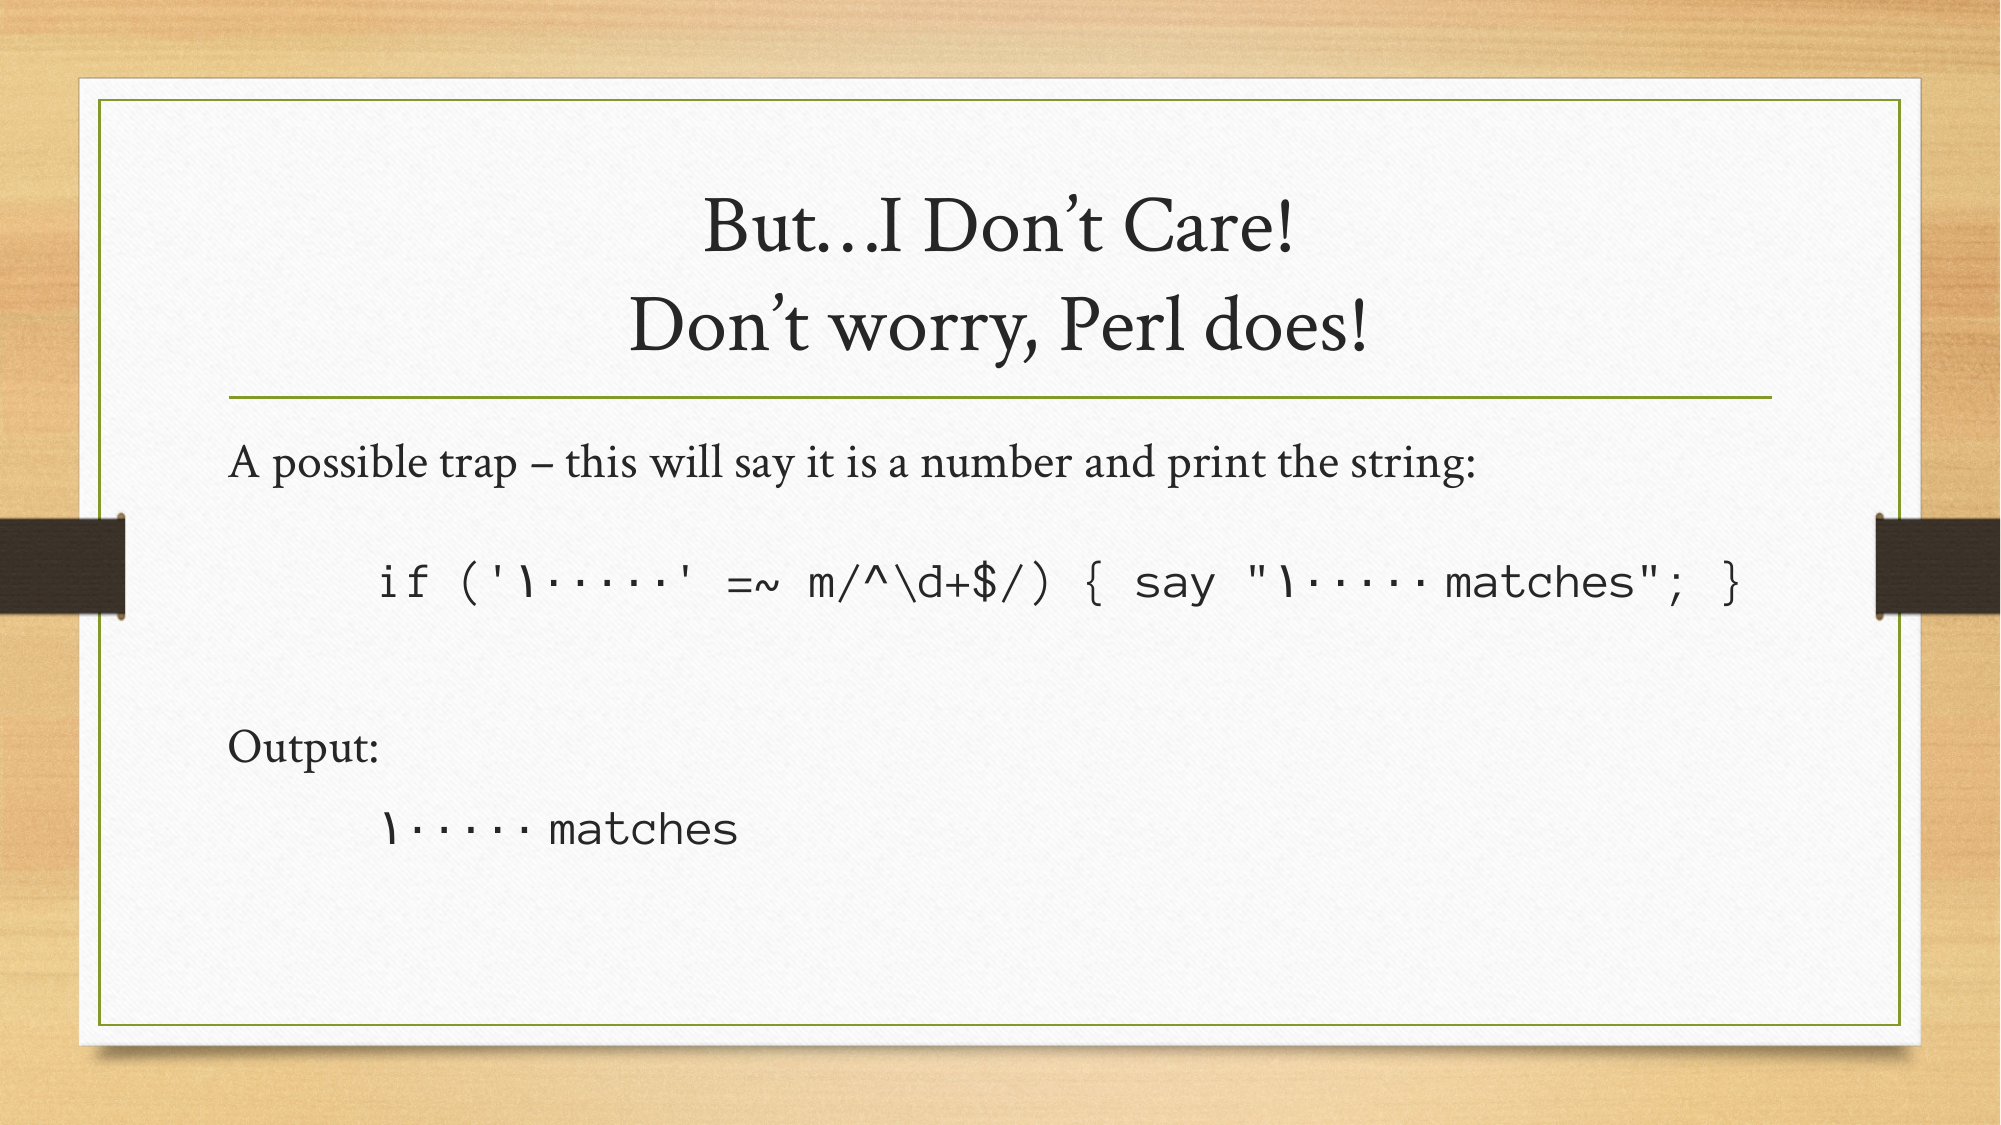

# But…I Don’t Care! Don’t worry, Perl does!
A possible trap – this will say it is a number and print the string:
	if ('١٠٠٠٠٠' =~ m/^\d+$/) { say "١٠٠٠٠٠ matches"; }

Output:
	١٠٠٠٠٠ matches